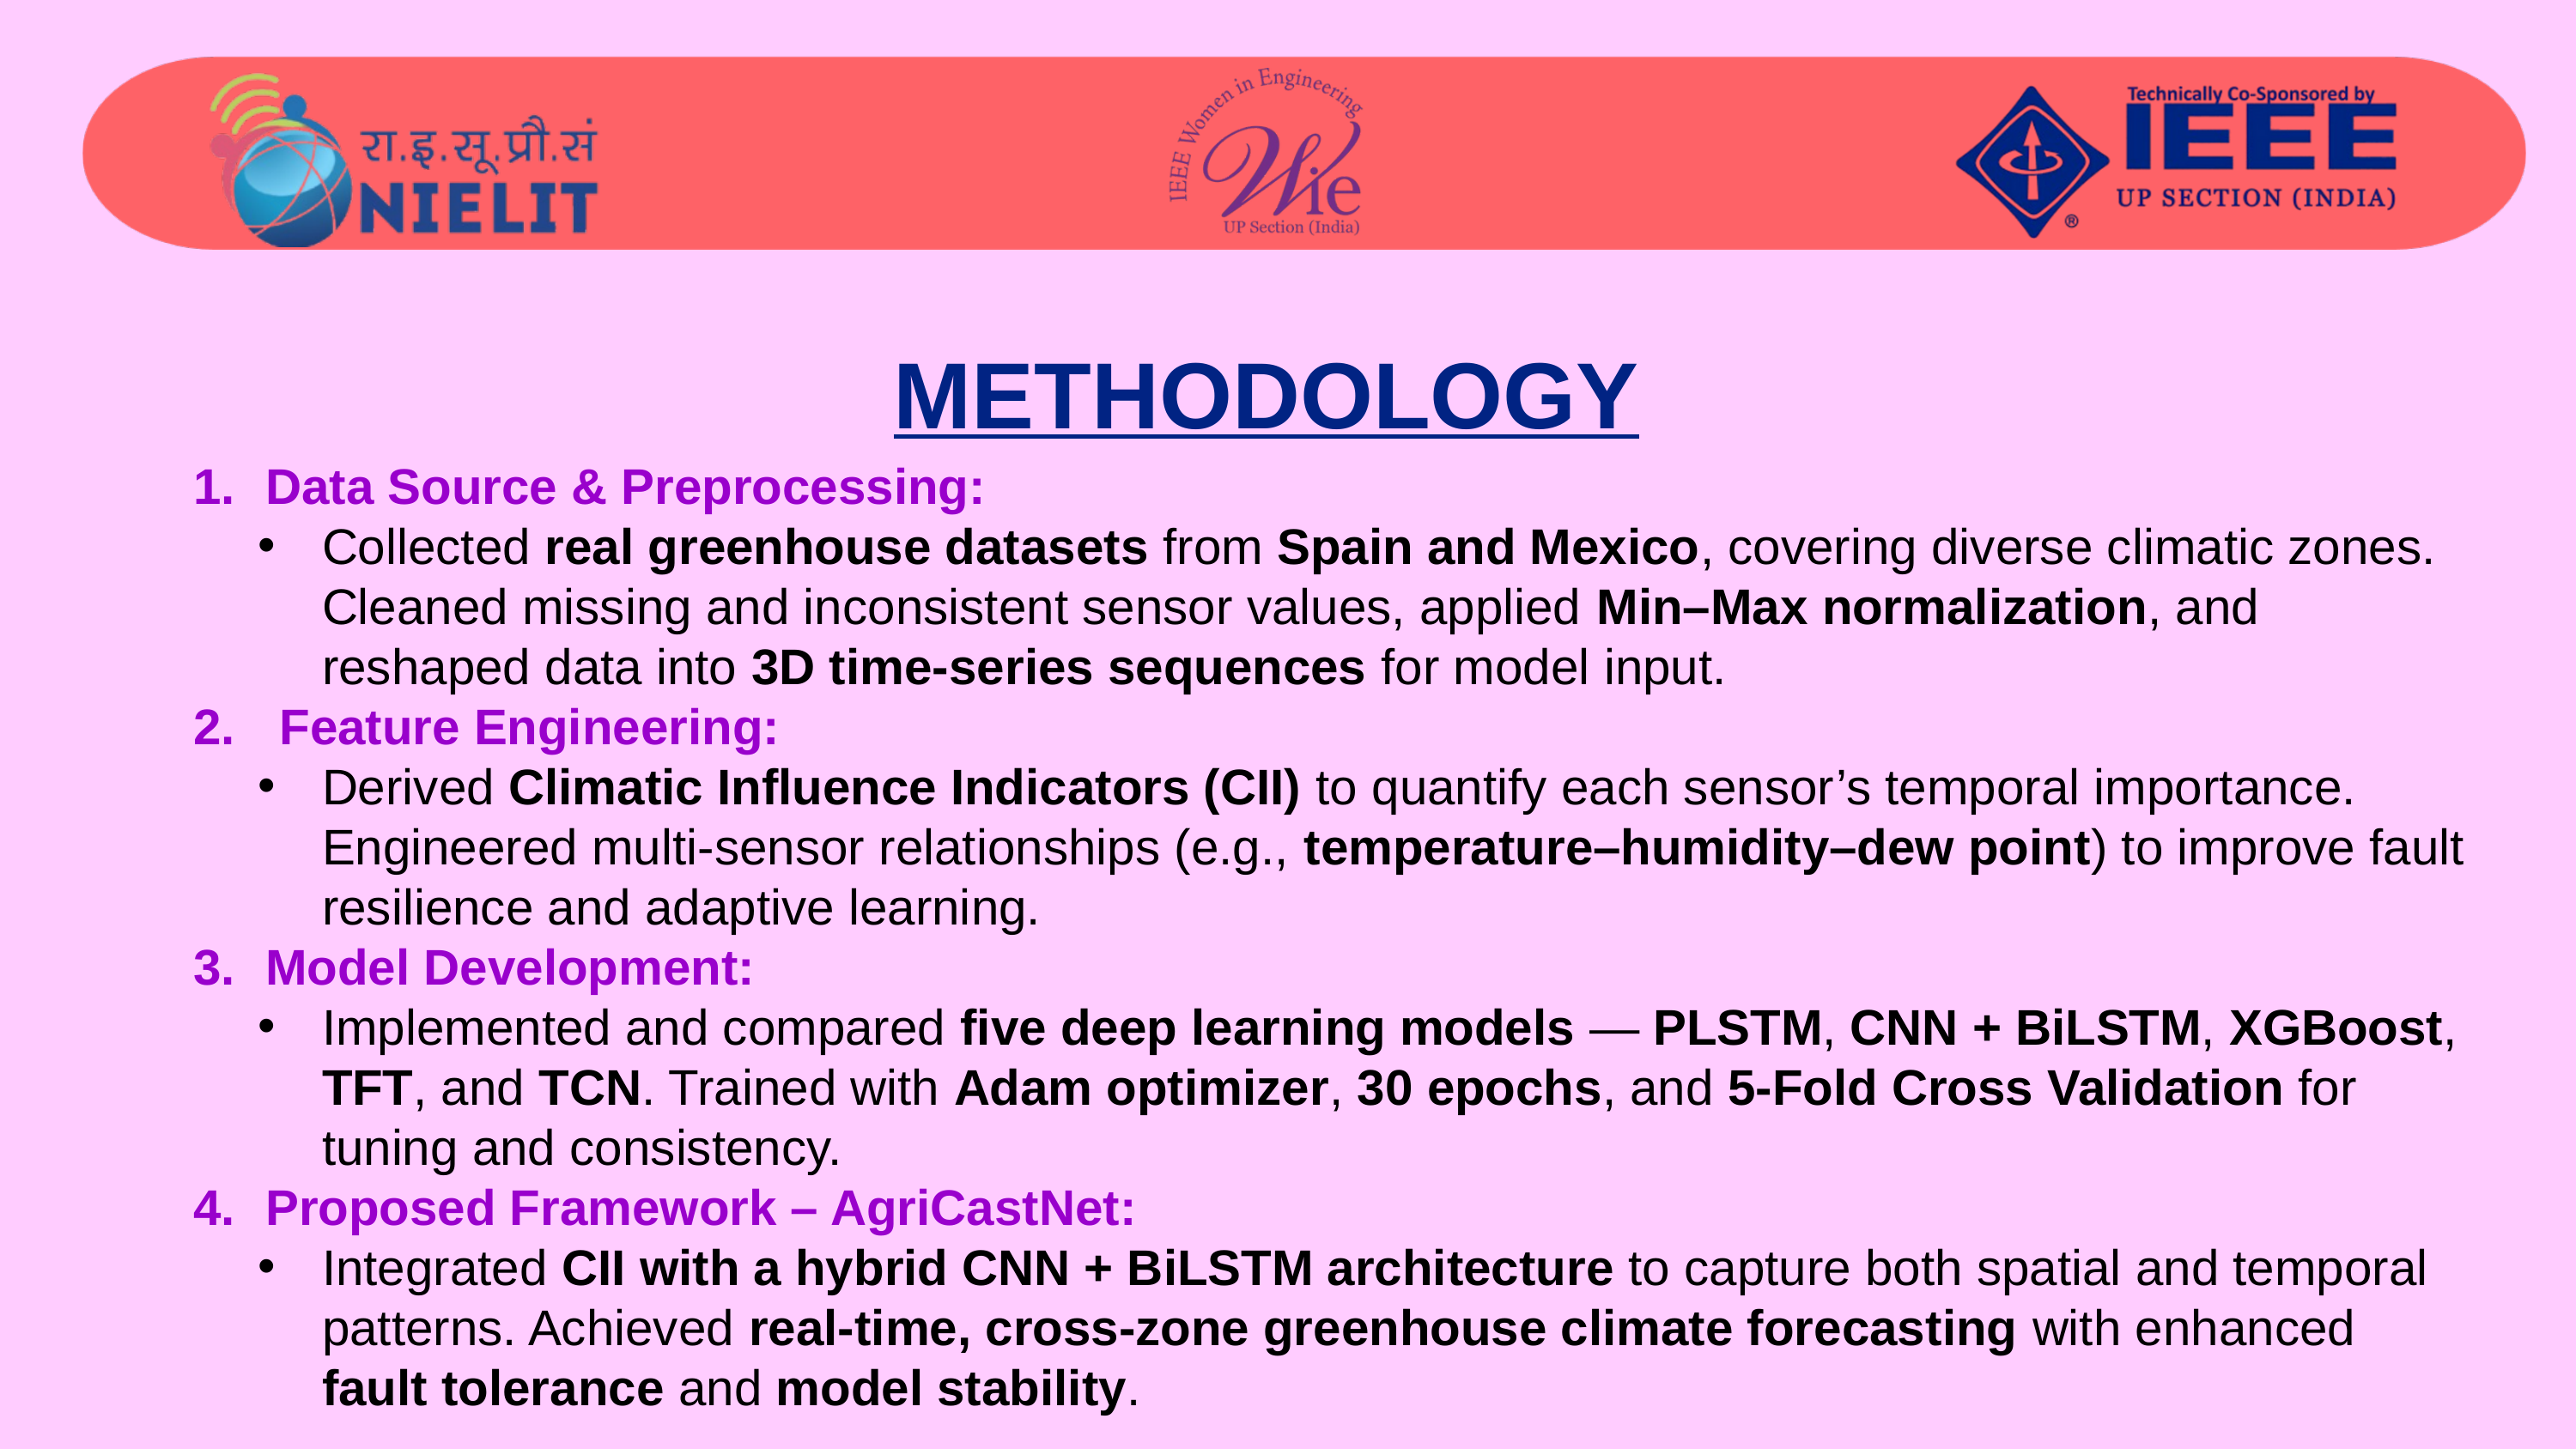

METHODOLOGY
Data Source & Preprocessing:
Collected real greenhouse datasets from Spain and Mexico, covering diverse climatic zones. Cleaned missing and inconsistent sensor values, applied Min–Max normalization, and reshaped data into 3D time-series sequences for model input.
 Feature Engineering:
Derived Climatic Influence Indicators (CII) to quantify each sensor’s temporal importance. Engineered multi-sensor relationships (e.g., temperature–humidity–dew point) to improve fault resilience and adaptive learning.
Model Development:
Implemented and compared five deep learning models — PLSTM, CNN + BiLSTM, XGBoost, TFT, and TCN. Trained with Adam optimizer, 30 epochs, and 5-Fold Cross Validation for tuning and consistency.
Proposed Framework – AgriCastNet:
Integrated CII with a hybrid CNN + BiLSTM architecture to capture both spatial and temporal patterns. Achieved real-time, cross-zone greenhouse climate forecasting with enhanced fault tolerance and model stability.